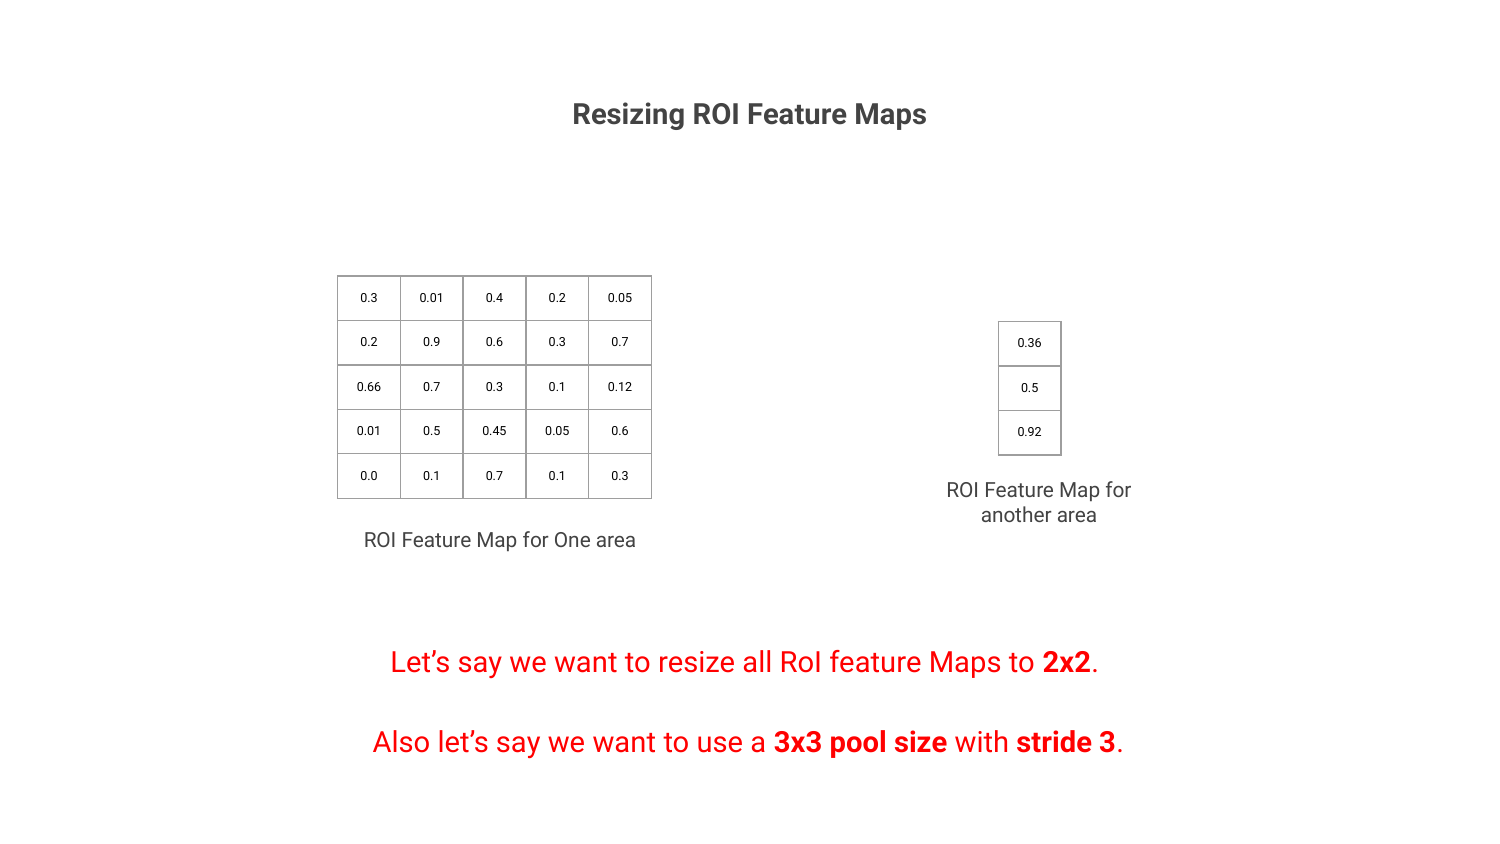

Resizing ROI Feature Maps
| 0.3 | 0.01 | 0.4 | 0.2 | 0.05 |
| --- | --- | --- | --- | --- |
| 0.2 | 0.9 | 0.6 | 0.3 | 0.7 |
| 0.66 | 0.7 | 0.3 | 0.1 | 0.12 |
| 0.01 | 0.5 | 0.45 | 0.05 | 0.6 |
| 0.0 | 0.1 | 0.7 | 0.1 | 0.3 |
| 0.36 |
| --- |
| 0.5 |
| 0.92 |
ROI Feature Map for another area
ROI Feature Map for One area
Let’s say we want to resize all RoI feature Maps to 2x2.

Also let’s say we want to use a 3x3 pool size with stride 3.